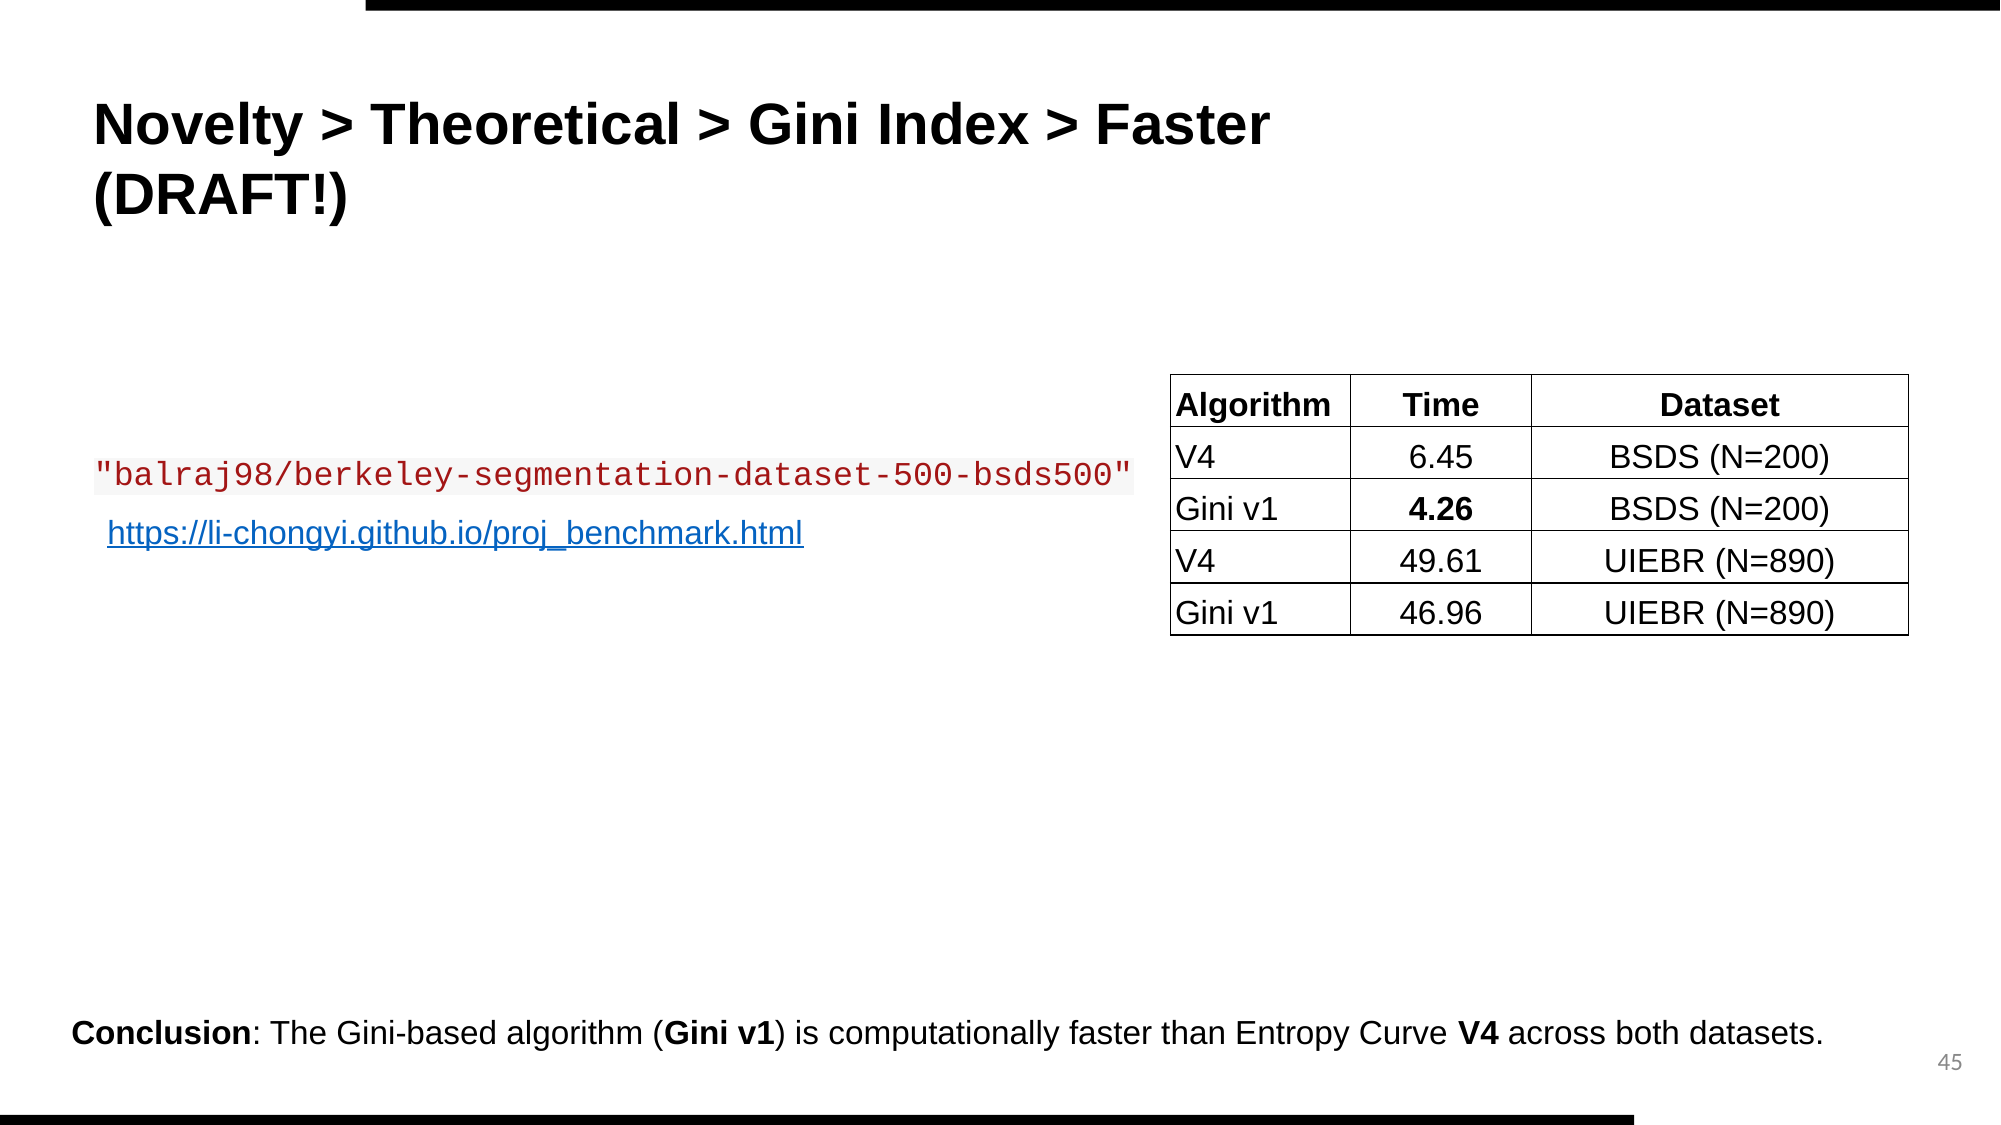

Novelty > Theoretical > Gini Index > Faster (DRAFT!)
| Algorithm | Time | Dataset |
| --- | --- | --- |
| V4 | 6.45 | BSDS (N=200) |
| Gini v1 | 4.26 | BSDS (N=200) |
| V4 | 49.61 | UIEBR (N=890) |
| Gini v1 | 46.96 | UIEBR (N=890) |
"balraj98/berkeley-segmentation-dataset-500-bsds500"
https://li-chongyi.github.io/proj_benchmark.html
Conclusion: The Gini-based algorithm (Gini v1) is computationally faster than Entropy Curve V4 across both datasets.
45